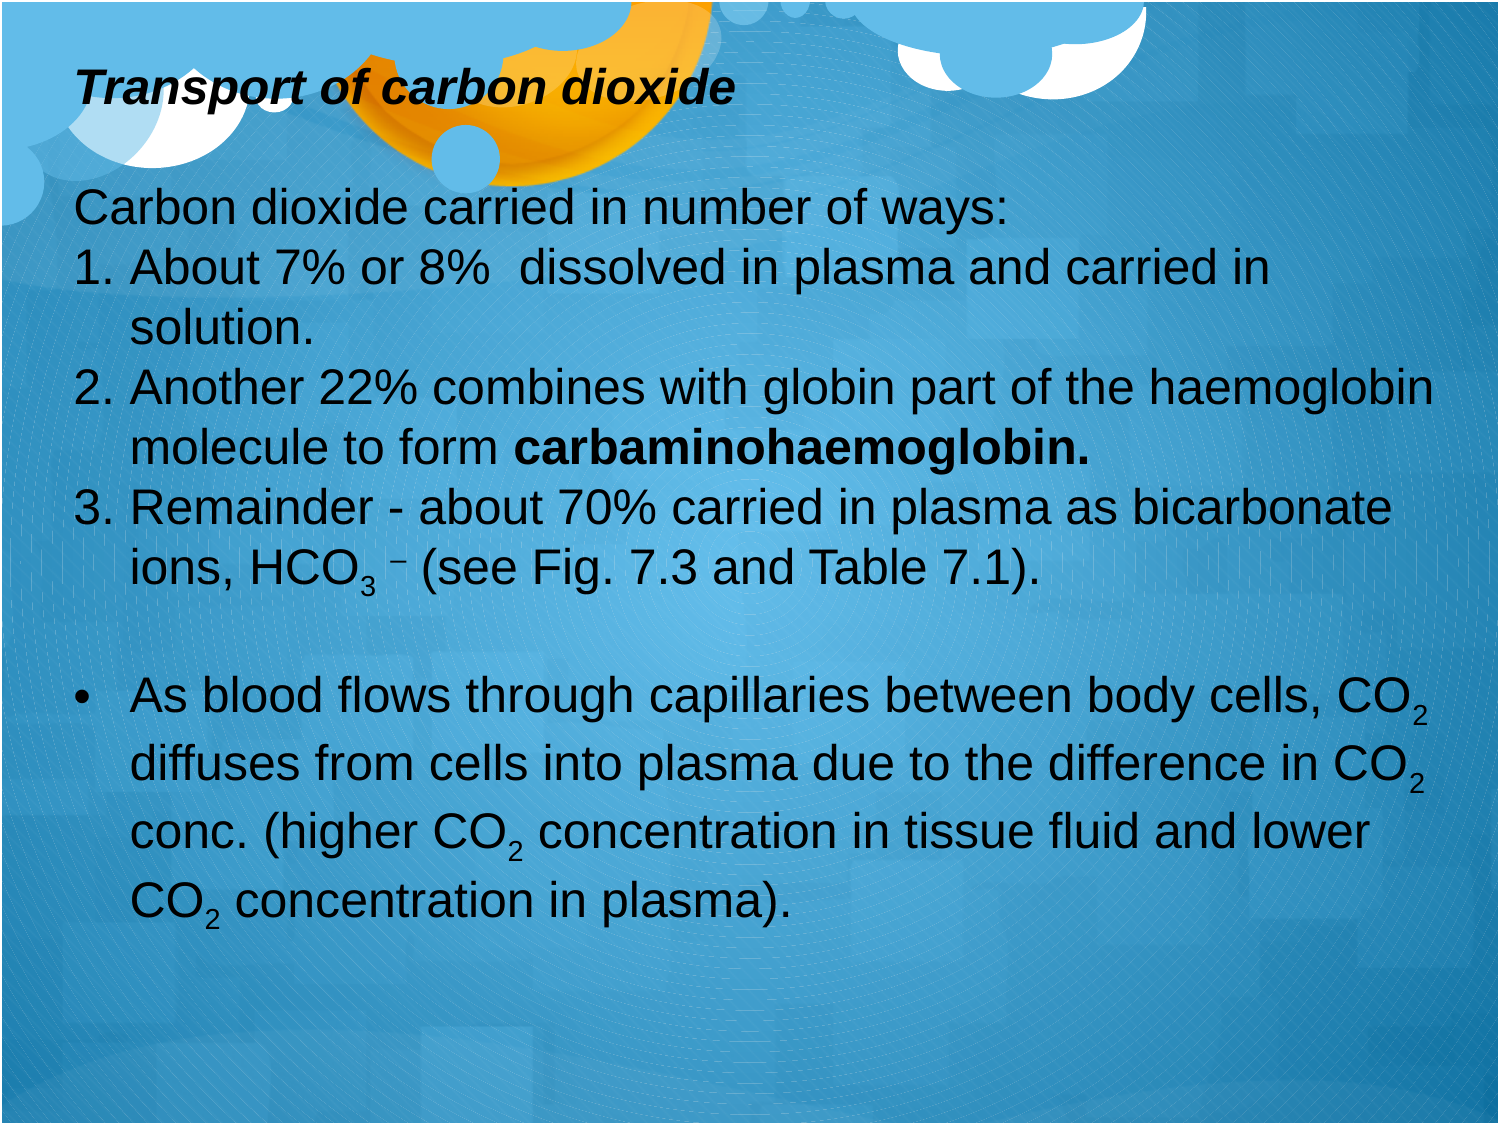

Transport of carbon dioxide

Carbon dioxide carried in number of ways:
About 7% or 8%  dissolved in plasma and carried in solution.
Another 22% combines with globin part of the haemoglobin molecule to form carbaminohaemoglobin.
Remainder - about 70% carried in plasma as bicarbonate ions, HCO3 – (see Fig. 7.3 and Table 7.1).

As blood flows through capillaries between body cells, CO2 diffuses from cells into plasma due to the difference in CO2 conc. (higher CO2 concentration in tissue fluid and lower CO2 concentration in plasma).